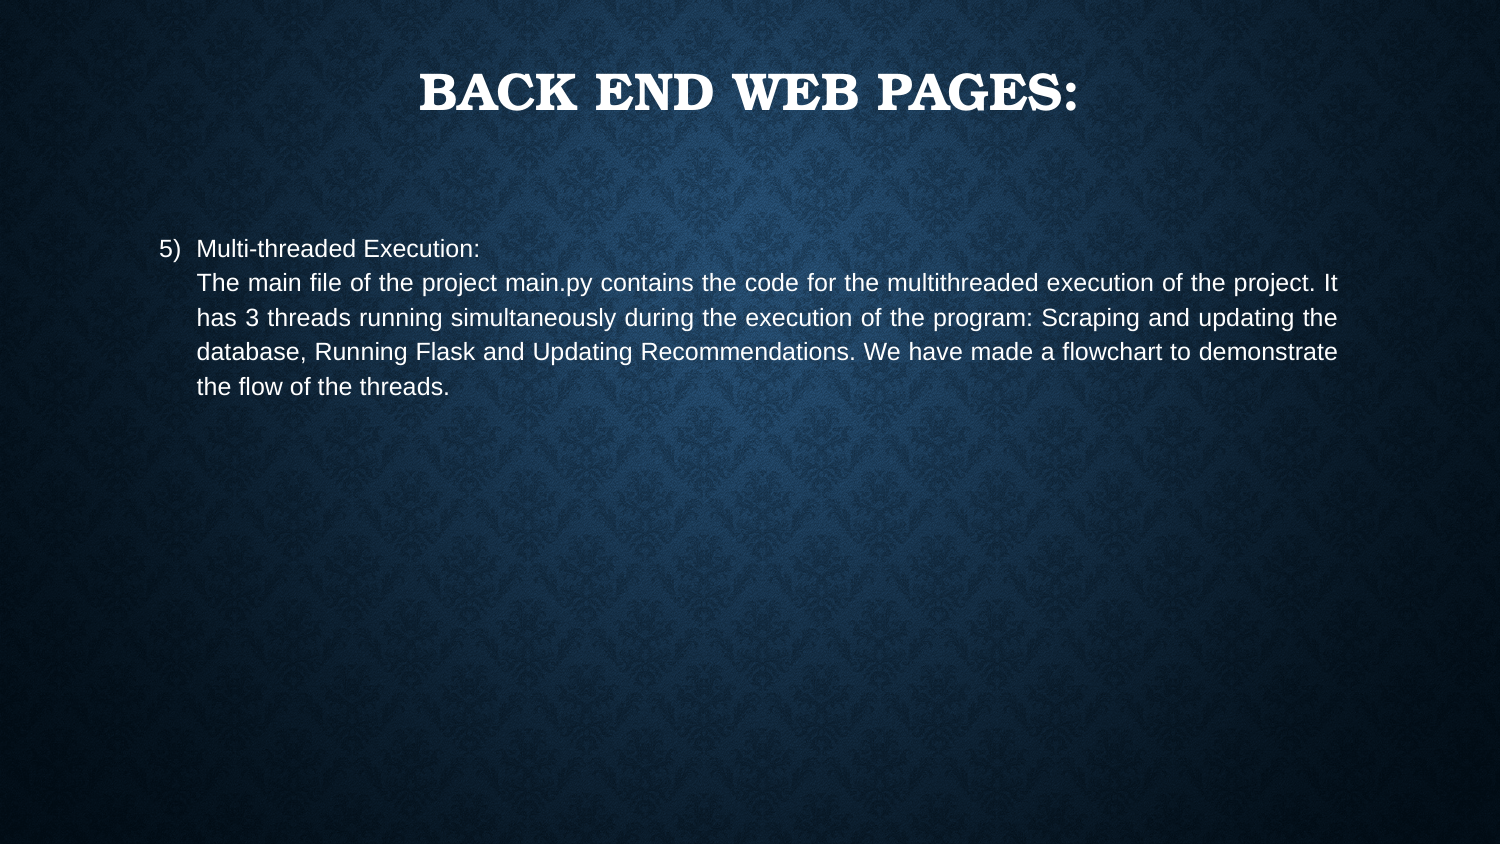

# BACK END WEB PAGES:

5)    Multi-threaded Execution:
The main file of the project main.py contains the code for the multithreaded execution of the project. It has 3 threads running simultaneously during the execution of the program: Scraping and updating the database, Running Flask and Updating Recommendations. We have made a flowchart to demonstrate the flow of the threads.